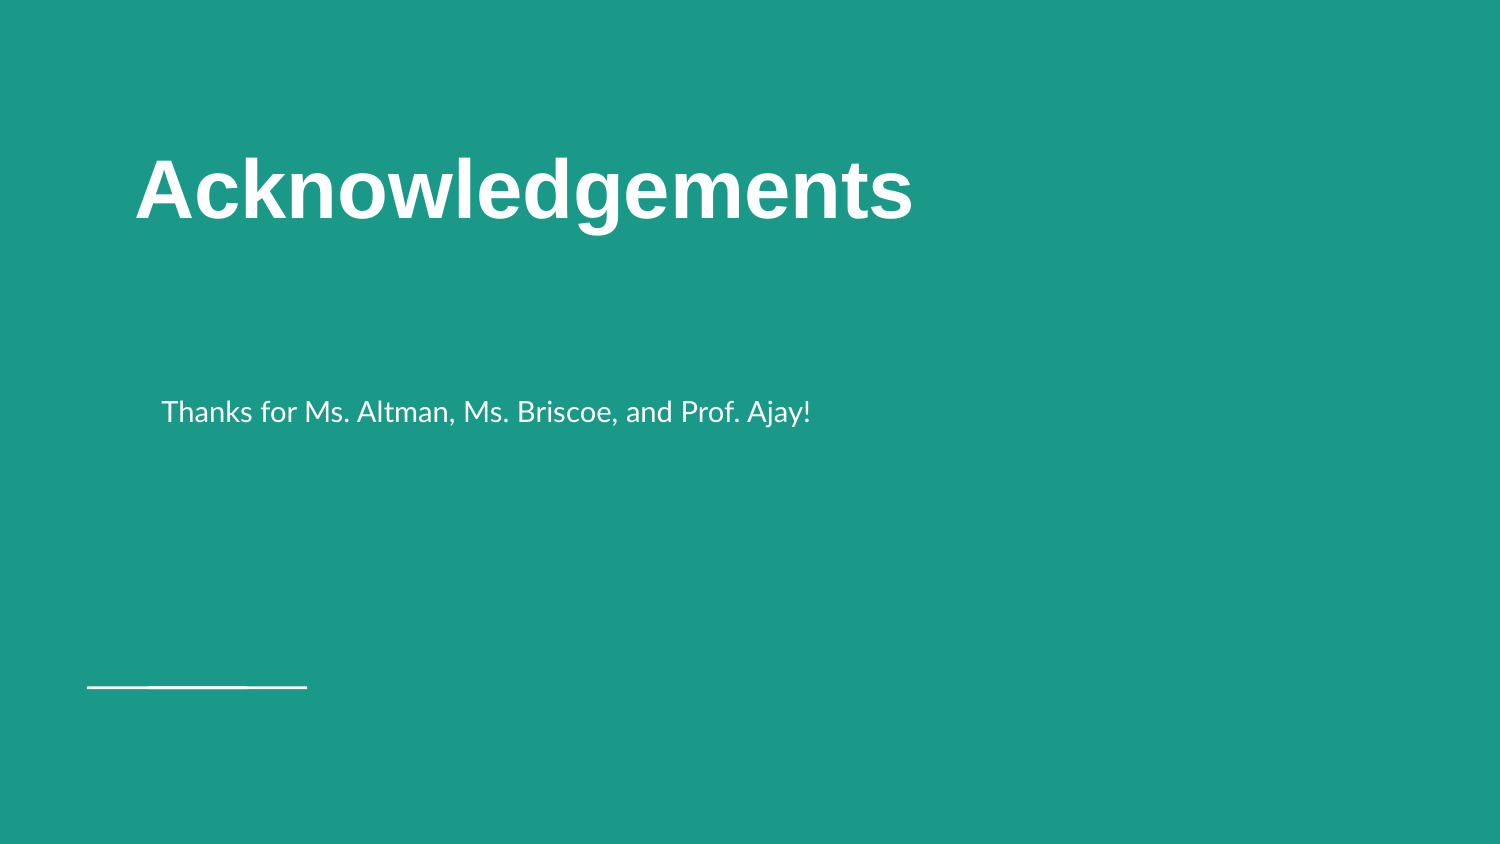

# Acknowledgements
Thanks for Ms. Altman, Ms. Briscoe, and Prof. Ajay!